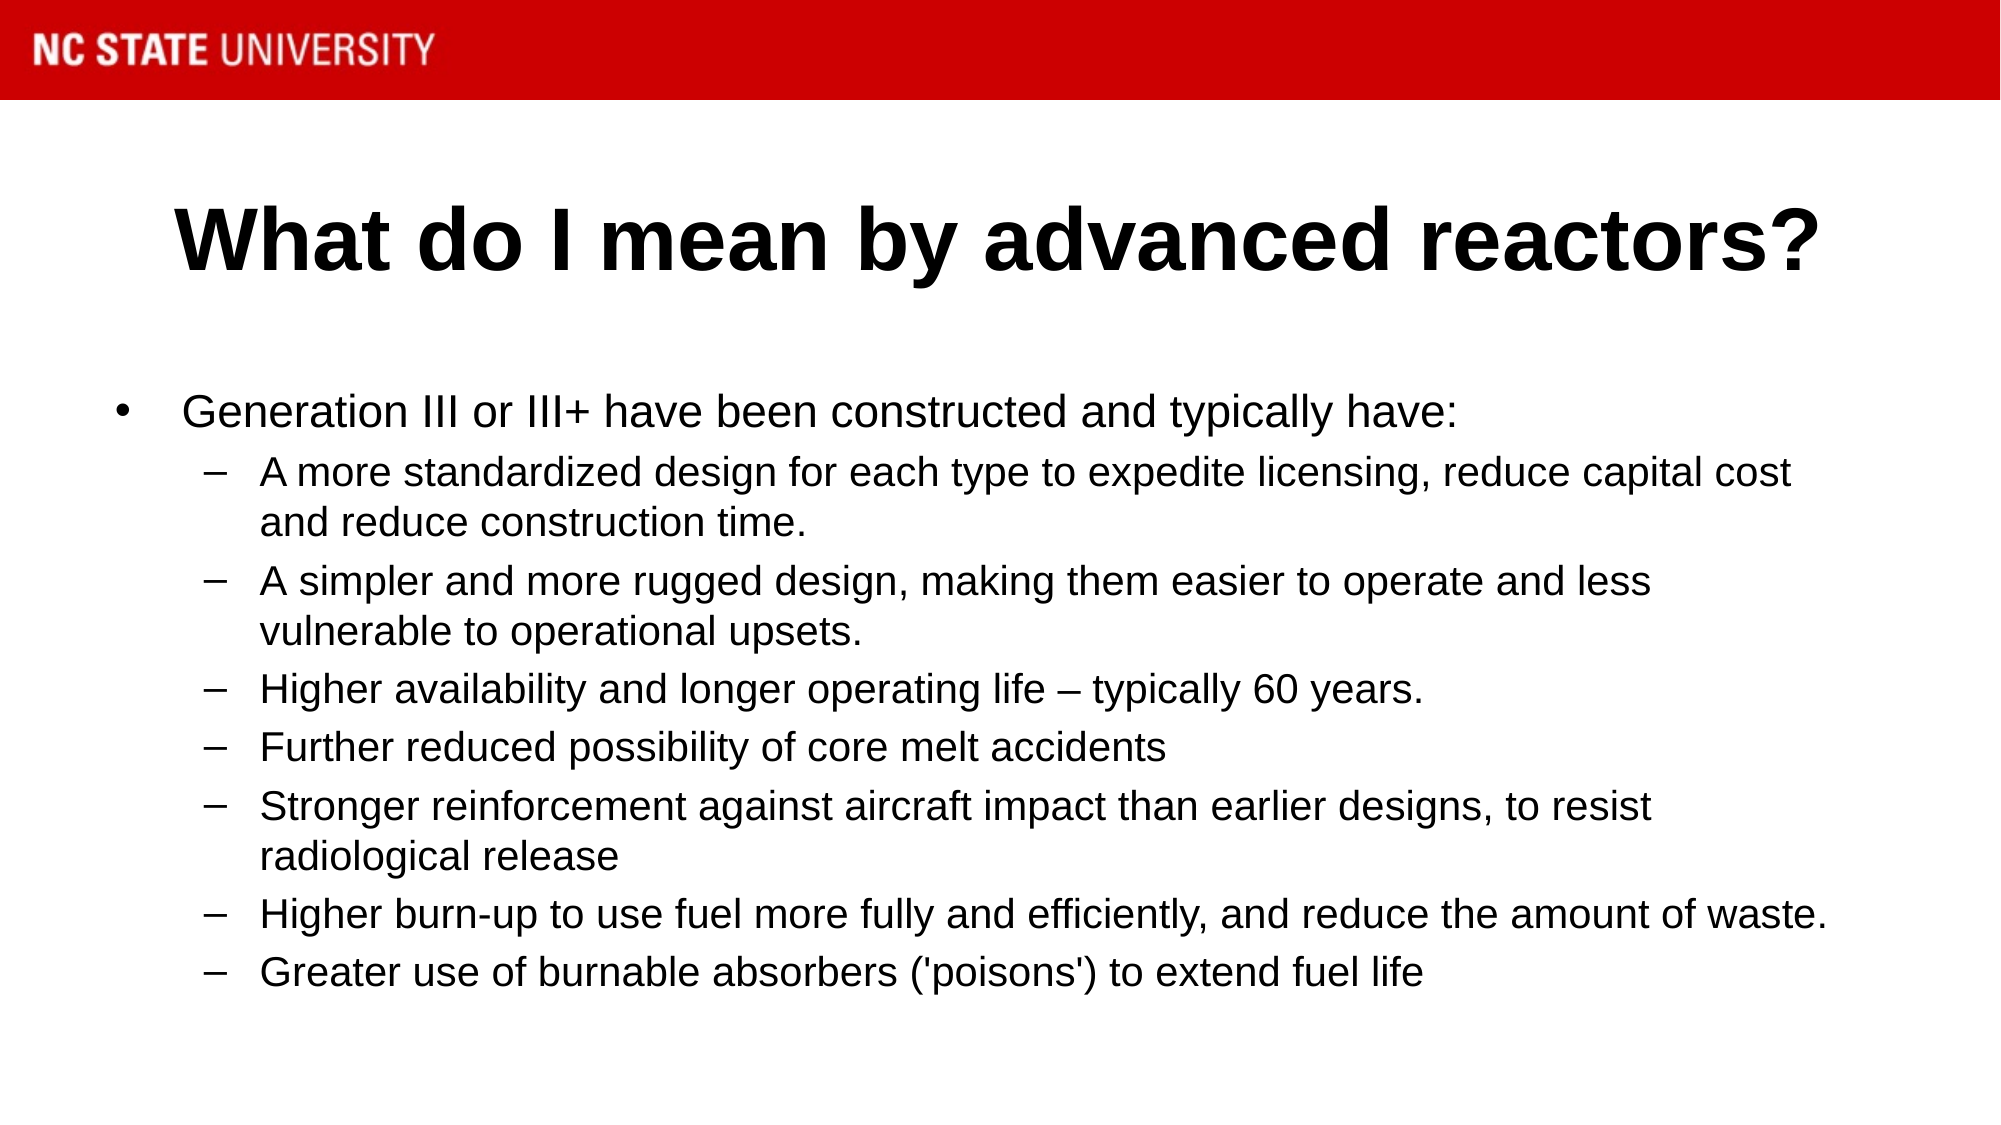

# What do I mean by advanced reactors?
Generation III or III+ have been constructed and typically have:
A more standardized design for each type to expedite licensing, reduce capital cost and reduce construction time.
A simpler and more rugged design, making them easier to operate and less vulnerable to operational upsets.
Higher availability and longer operating life – typically 60 years.
Further reduced possibility of core melt accidents
Stronger reinforcement against aircraft impact than earlier designs, to resist radiological release
Higher burn-up to use fuel more fully and efficiently, and reduce the amount of waste.
Greater use of burnable absorbers ('poisons') to extend fuel life